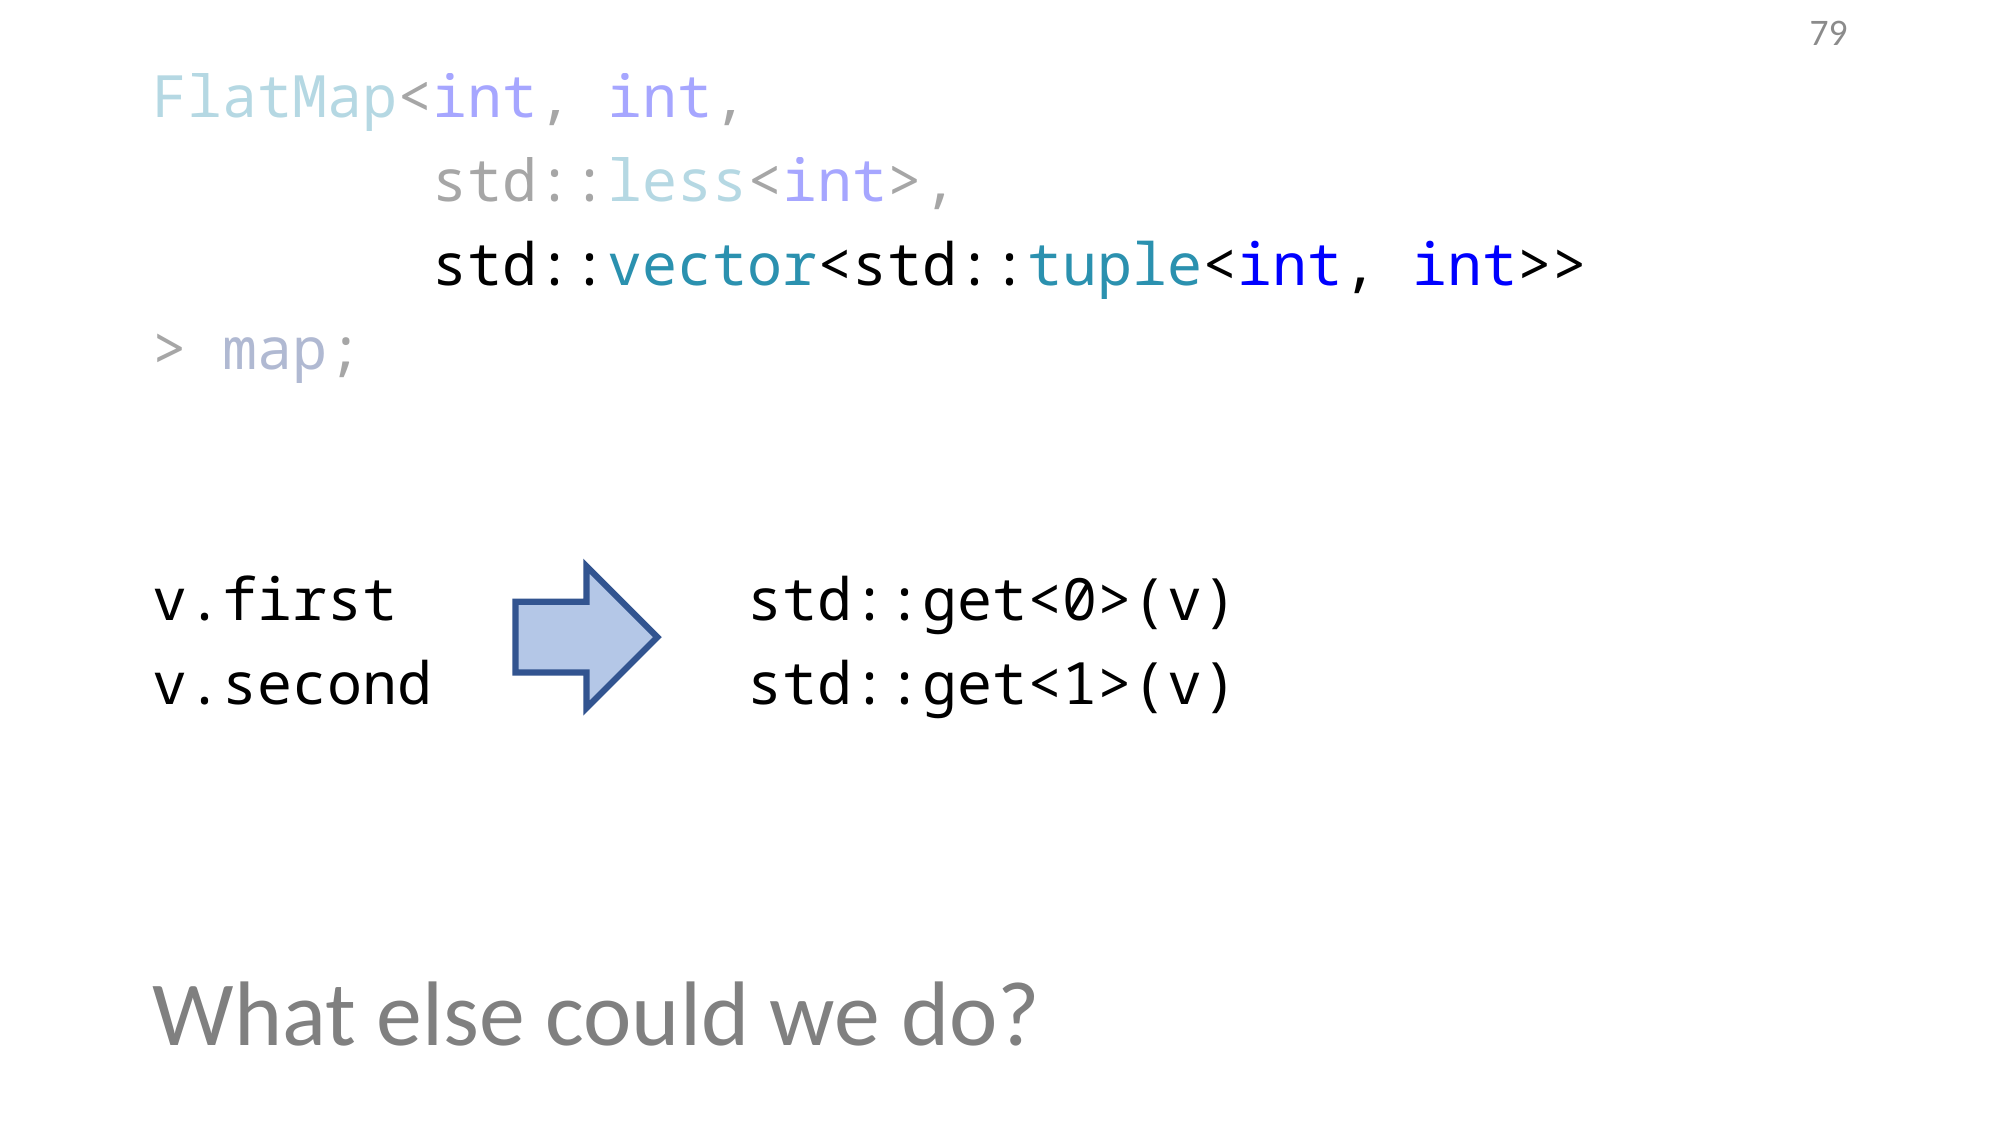

79
FlatMap<int, int,
        std::less<int>,
        std::vector<std::tuple<int, int>>
> map;

v.first          std::get<0>(v)
v.second         std::get<1>(v)

# What else could we do?